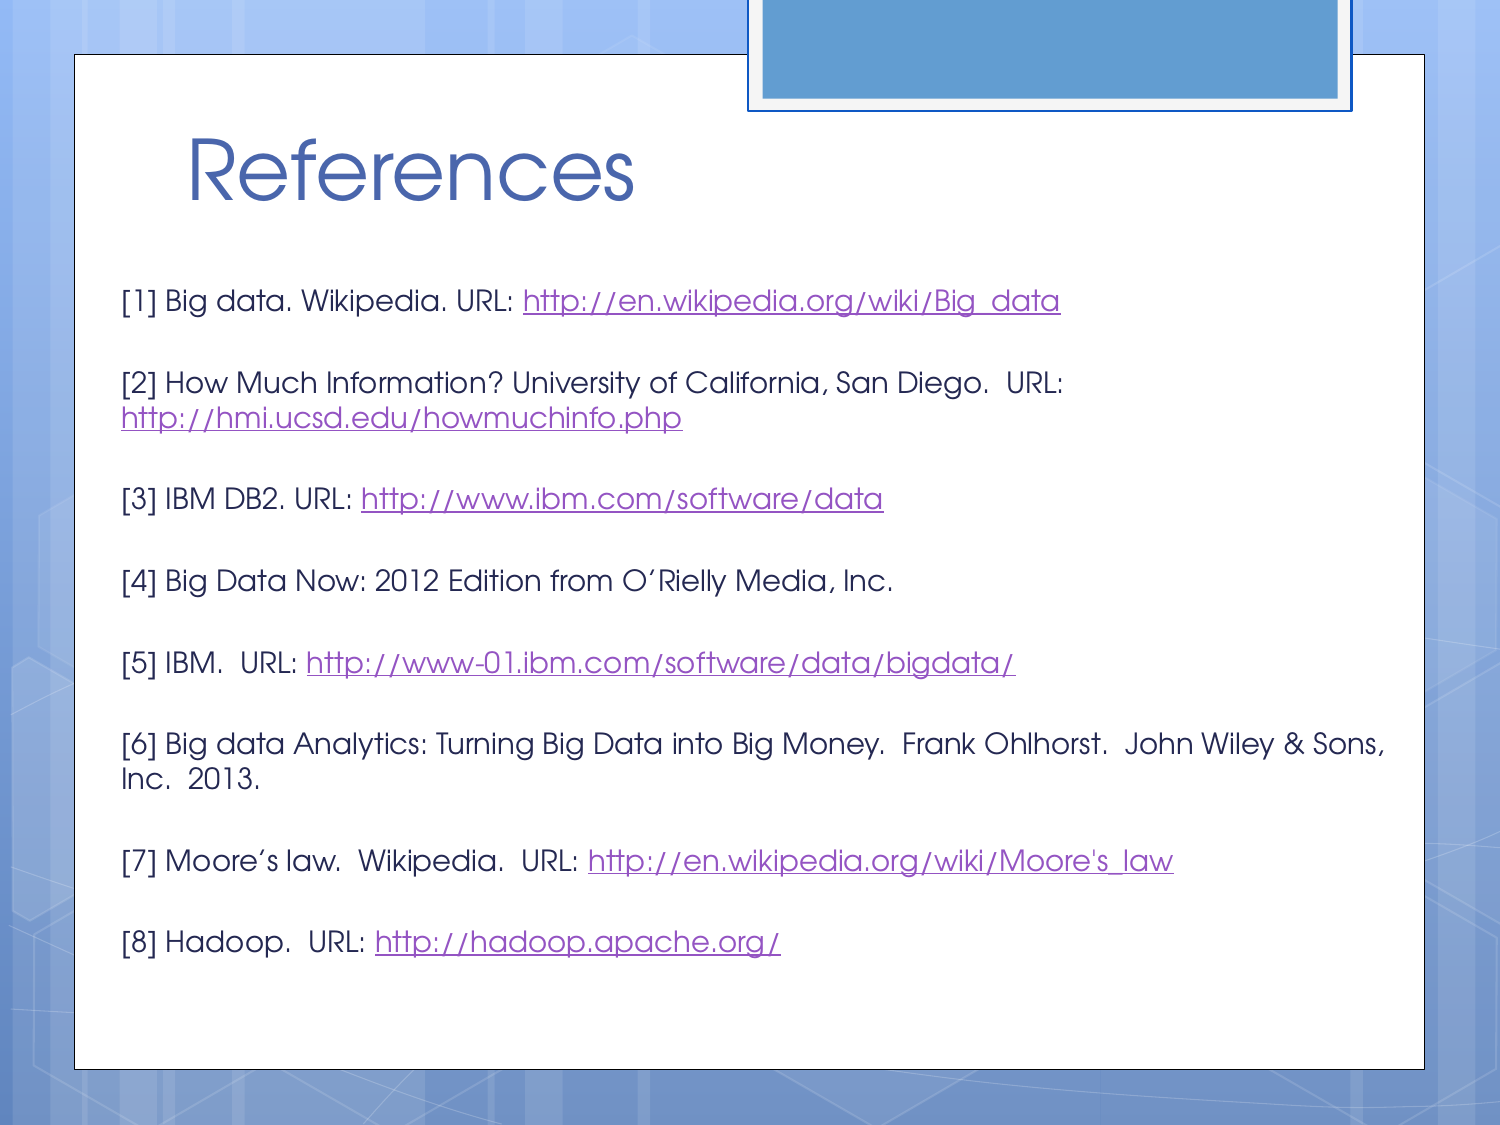

# References
[1] Big data. Wikipedia. URL: http://en.wikipedia.org/wiki/Big_data

[2] How Much Information? University of California, San Diego.  URL: http://hmi.ucsd.edu/howmuchinfo.php

[3] IBM DB2. URL: http://www.ibm.com/software/data

[4] Big Data Now: 2012 Edition from O’Rielly Media, Inc.

[5] IBM.  URL: http://www-01.ibm.com/software/data/bigdata/

[6] Big data Analytics: Turning Big Data into Big Money.  Frank Ohlhorst.  John Wiley & Sons, Inc.  2013.

[7] Moore’s law.  Wikipedia.  URL: http://en.wikipedia.org/wiki/Moore's_law

[8] Hadoop.  URL: http://hadoop.apache.org/